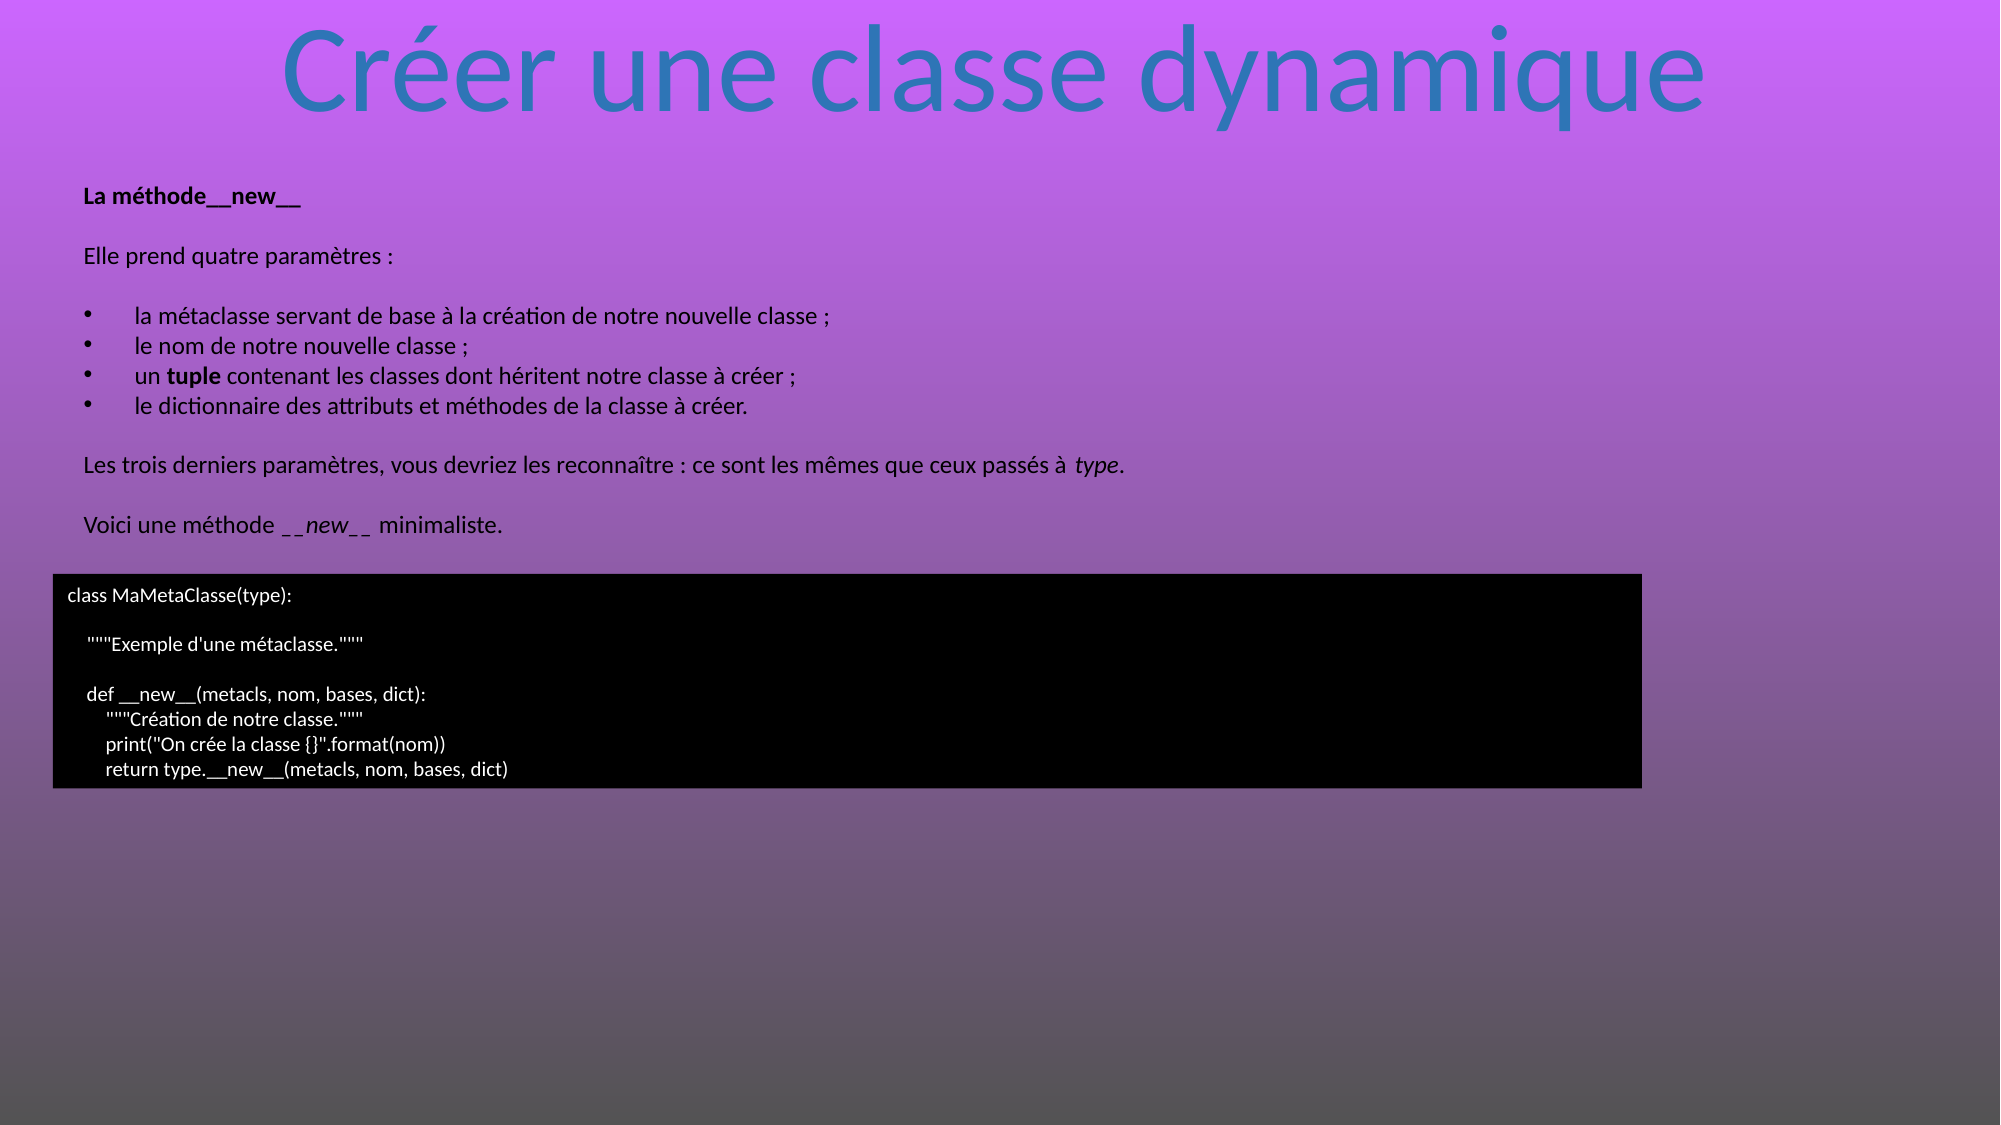

# Créer une classe dynamique

La méthode__new__

Elle prend quatre paramètres :

    la métaclasse servant de base à la création de notre nouvelle classe ;
    le nom de notre nouvelle classe ;
    un tuple contenant les classes dont héritent notre classe à créer ;
    le dictionnaire des attributs et méthodes de la classe à créer.

Les trois derniers paramètres, vous devriez les reconnaître : ce sont les mêmes que ceux passés à type.

Voici une méthode __new__ minimaliste.
class MaMetaClasse(type):

    """Exemple d'une métaclasse."""

    def __new__(metacls, nom, bases, dict):
        """Création de notre classe."""
        print("On crée la classe {}".format(nom))
        return type.__new__(metacls, nom, bases, dict)

450